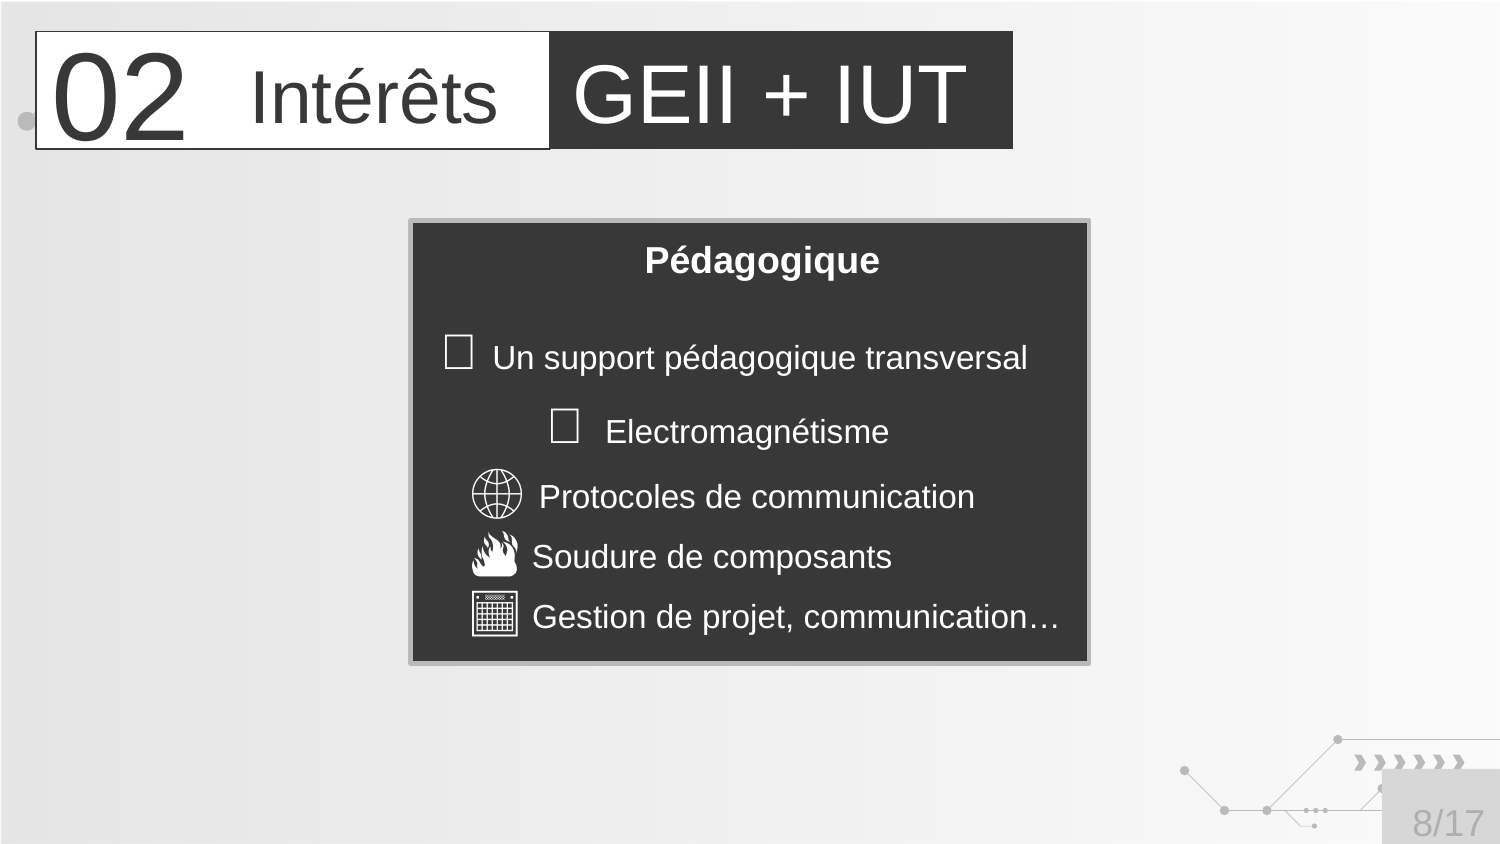

02
# GEII + IUT
Intérêts
Pédagogique
🧩 Un support pédagogique transversal
	🧲 Electromagnétisme
	🌐 Protocoles de communication
	🔥 Soudure de composants
	📅 Gestion de projet, communication…
8/17